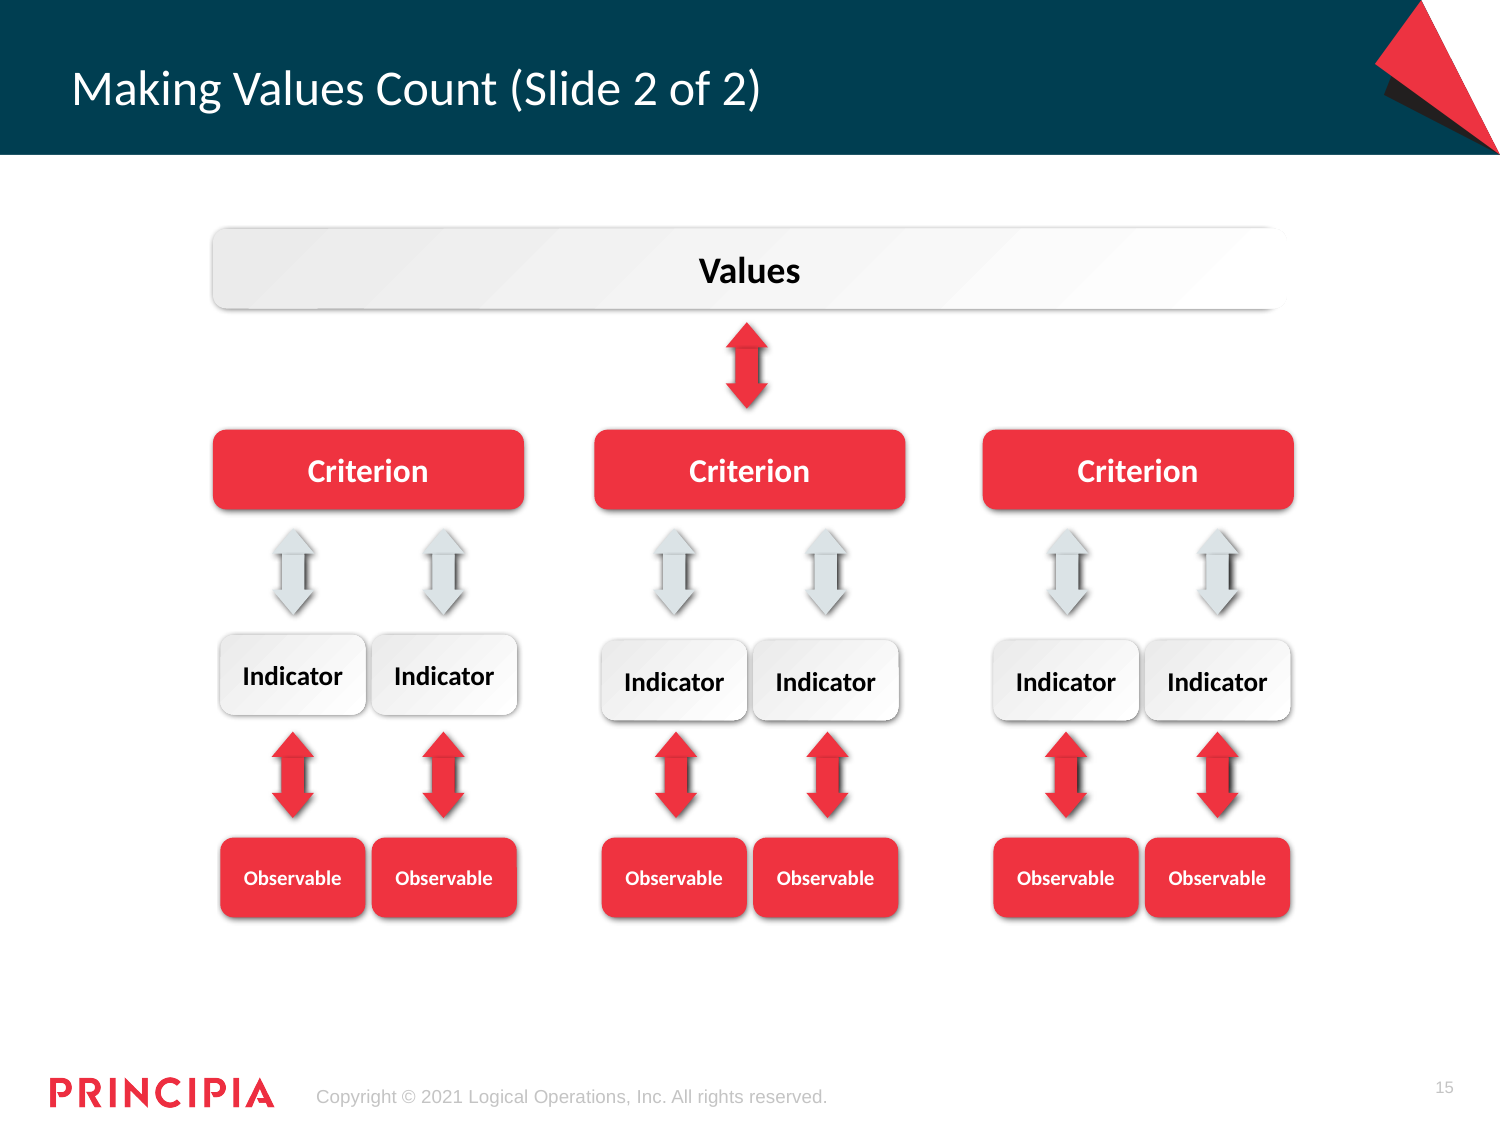

# Making Values Count (Slide 2 of 2)

Values

Criterion
Criterion
Criterion

Indicator
Indicator
Indicator
Indicator
Indicator
Indicator

Observable
Observable
Observable
Observable
Observable
Observable
15